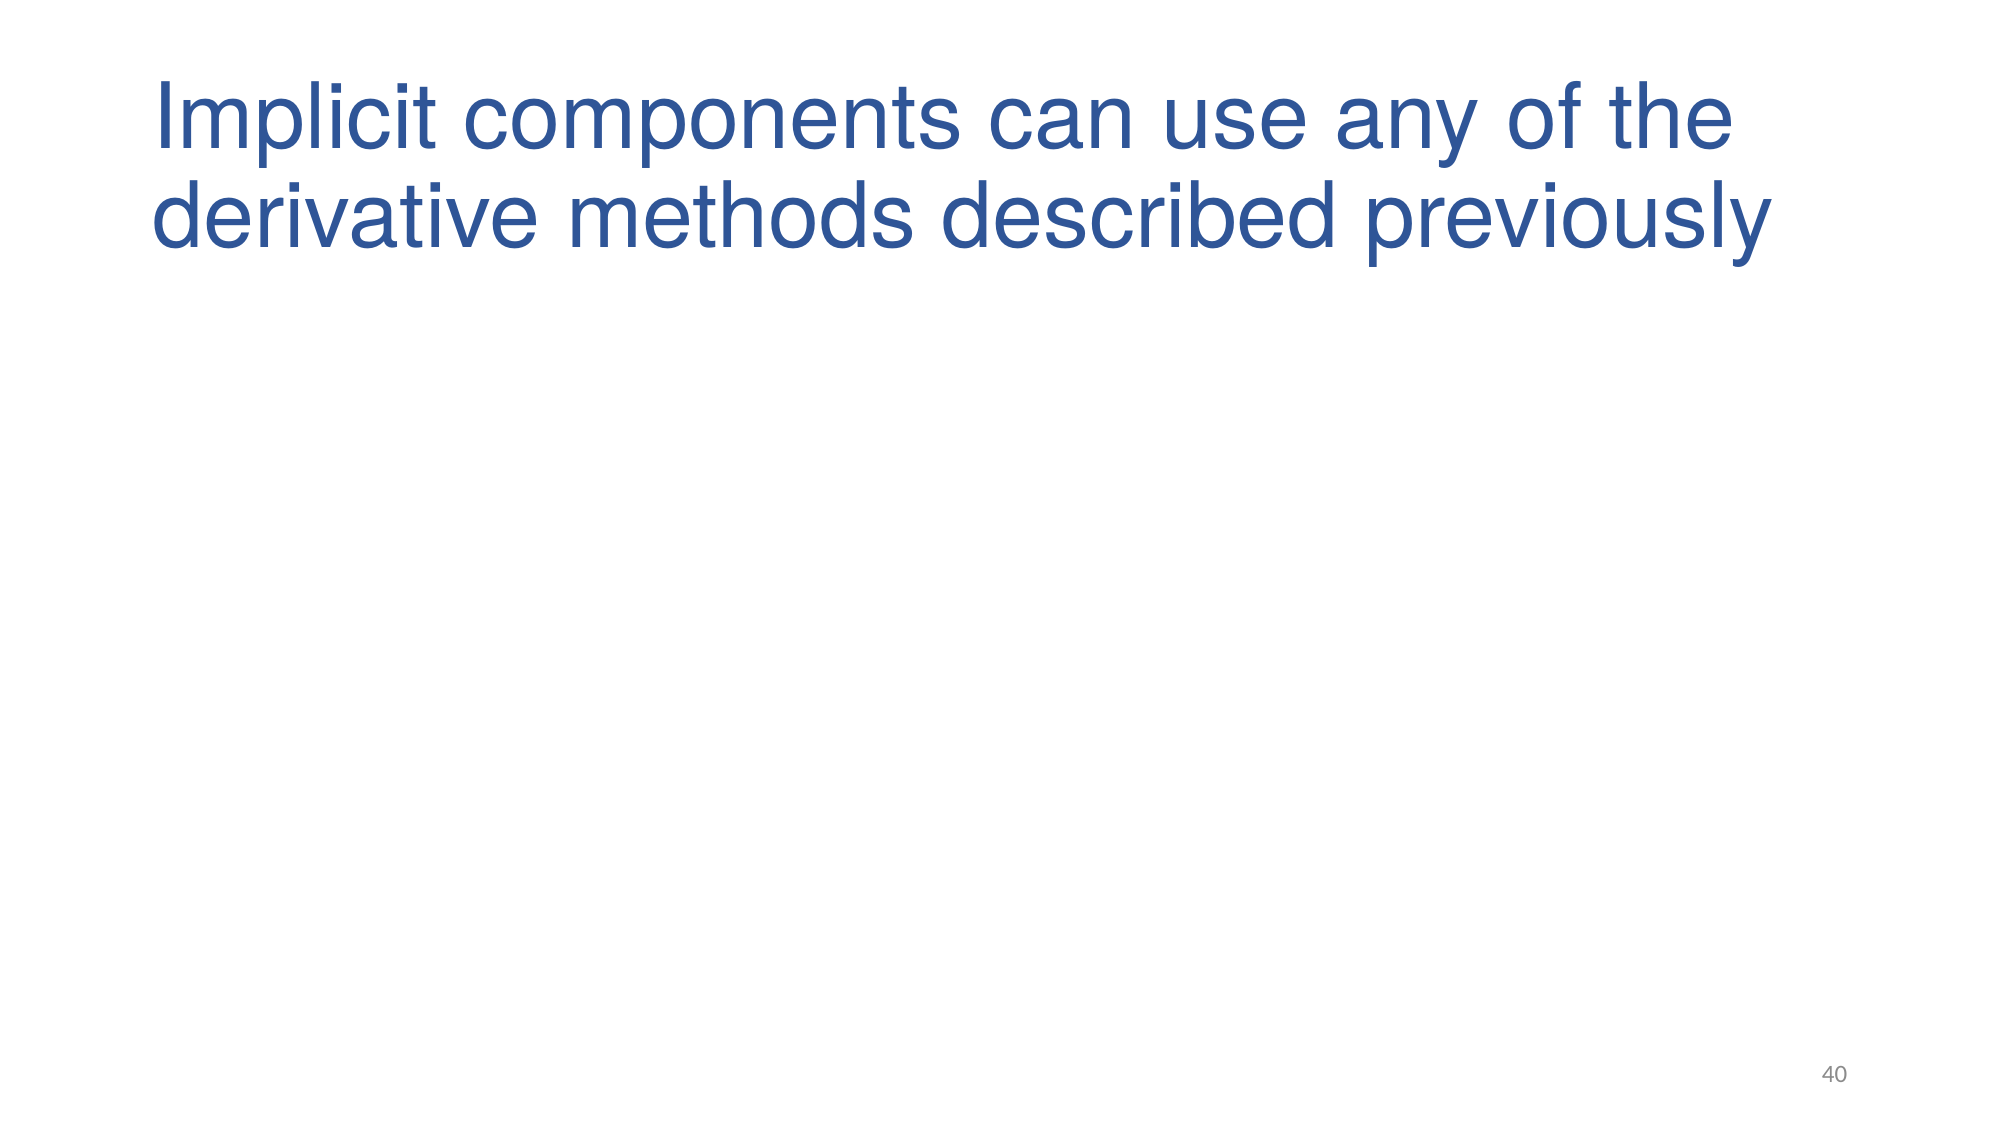

# Implicit components can use any of the derivative methods described previously
40